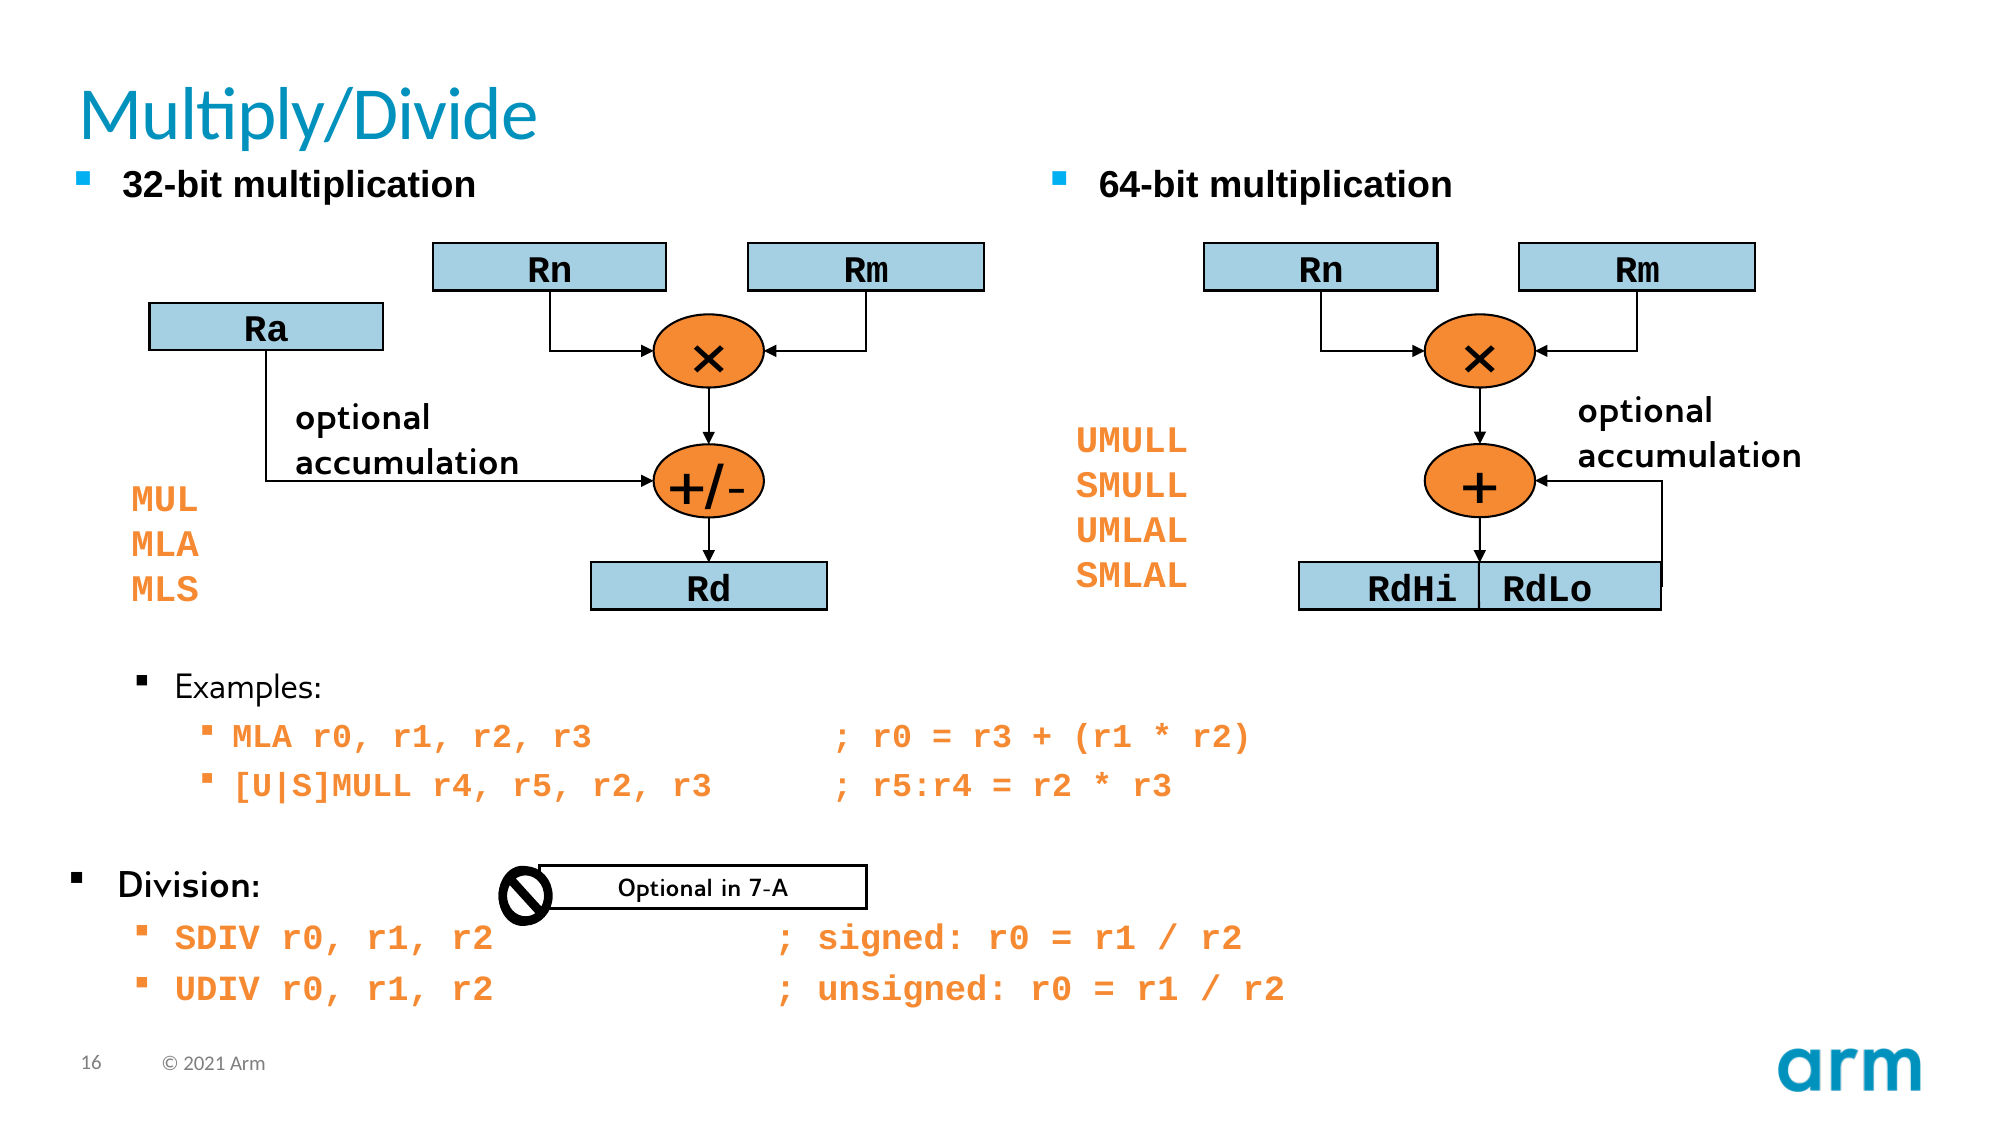

# Multiply/Divide
| 32-bit multiplication | 64-bit multiplication |
| --- | --- |
|  |  |
Rn
Rm
Ra
×
optional
accumulation
+/-
Rd
Rn
Rm
×
+
RdHi  RdLo

optional
accumulation
UMULL
SMULL
UMLAL
SMLAL
MUL
MLA
MLS
Examples:
MLA r0, r1, r2, r3		; r0 = r3 + (r1 * r2)
[U|S]MULL r4, r5, r2, r3	; r5:r4 = r2 * r3

Division:
SDIV r0, r1, r2		; signed: r0 = r1 / r2
UDIV r0, r1, r2		; unsigned: r0 = r1 / r2
Optional in 7-A